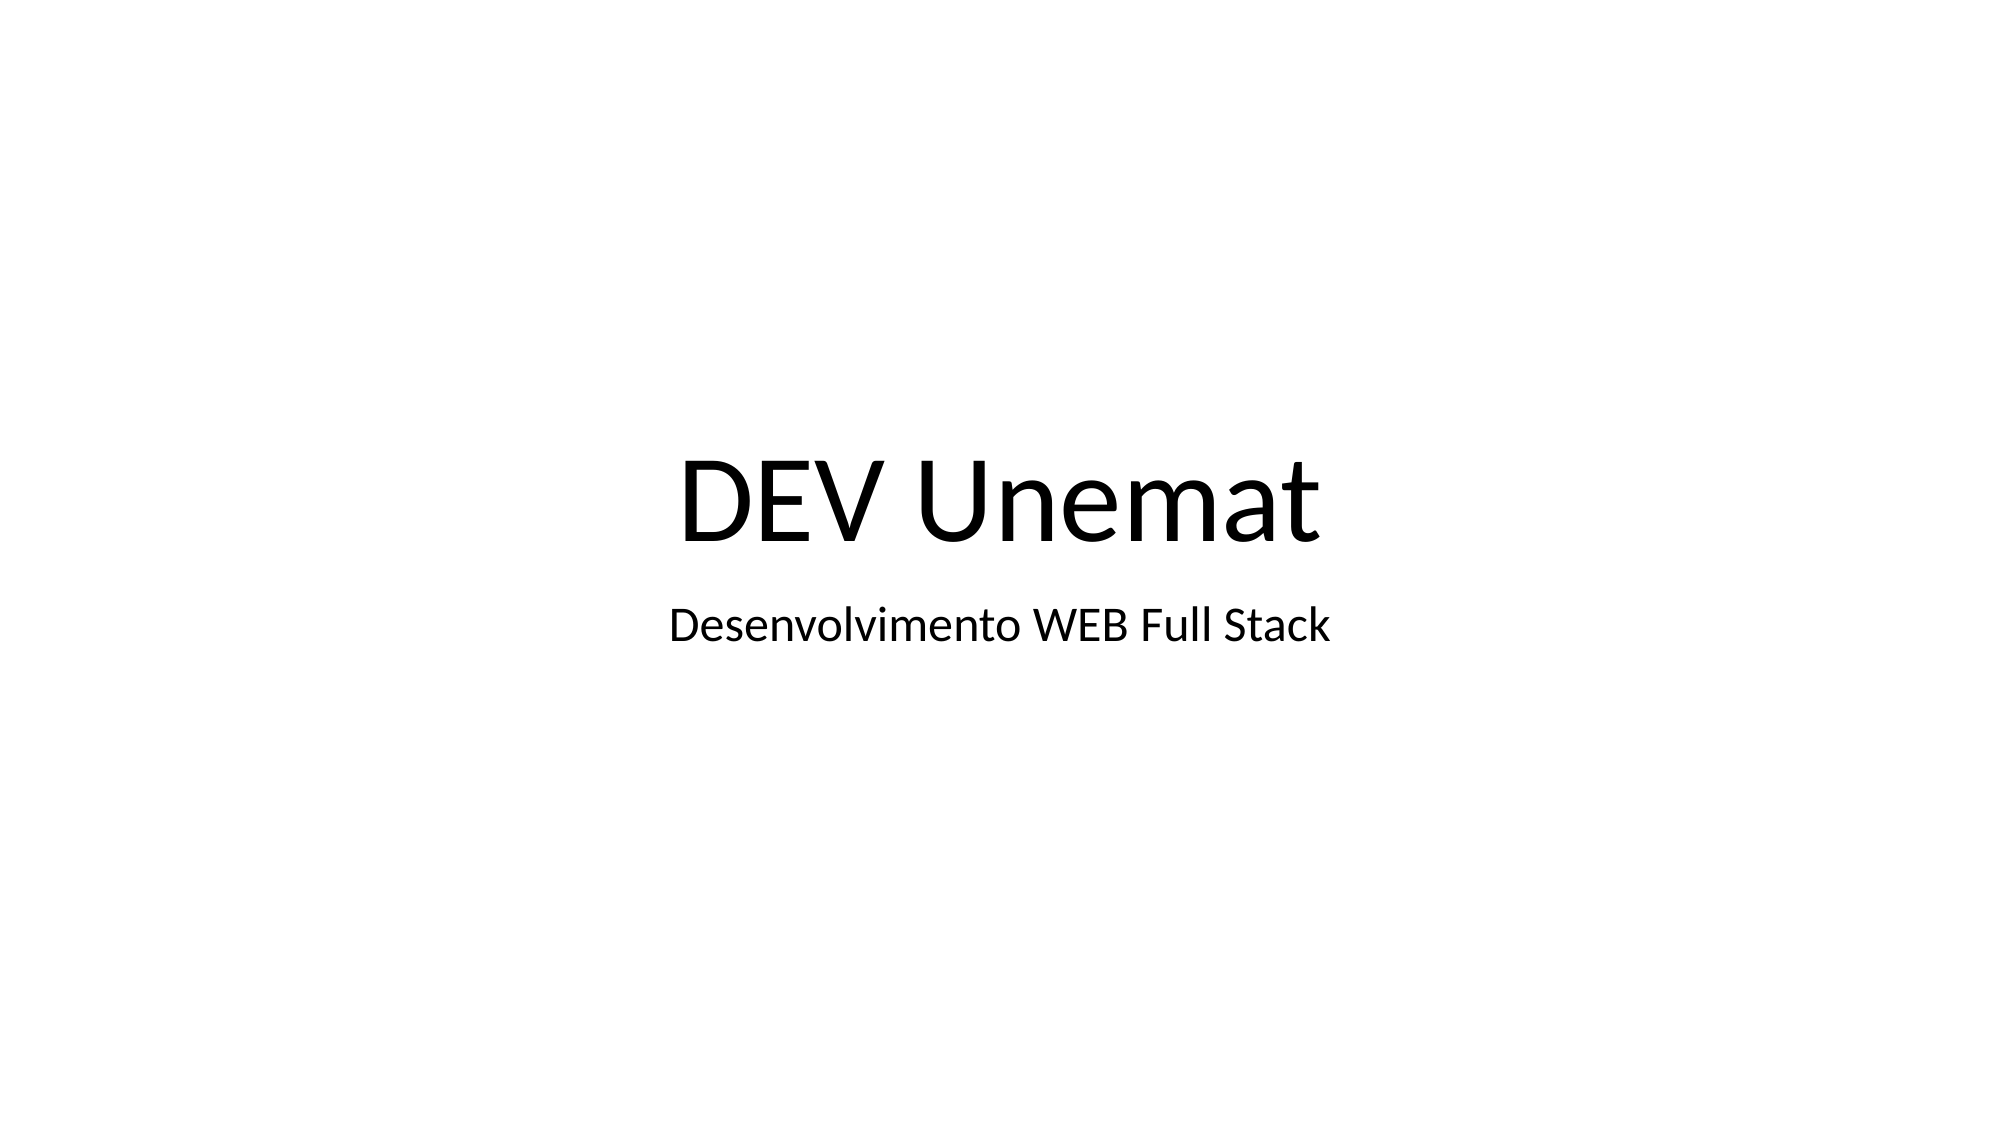

# DEV Unemat
Desenvolvimento WEB Full Stack